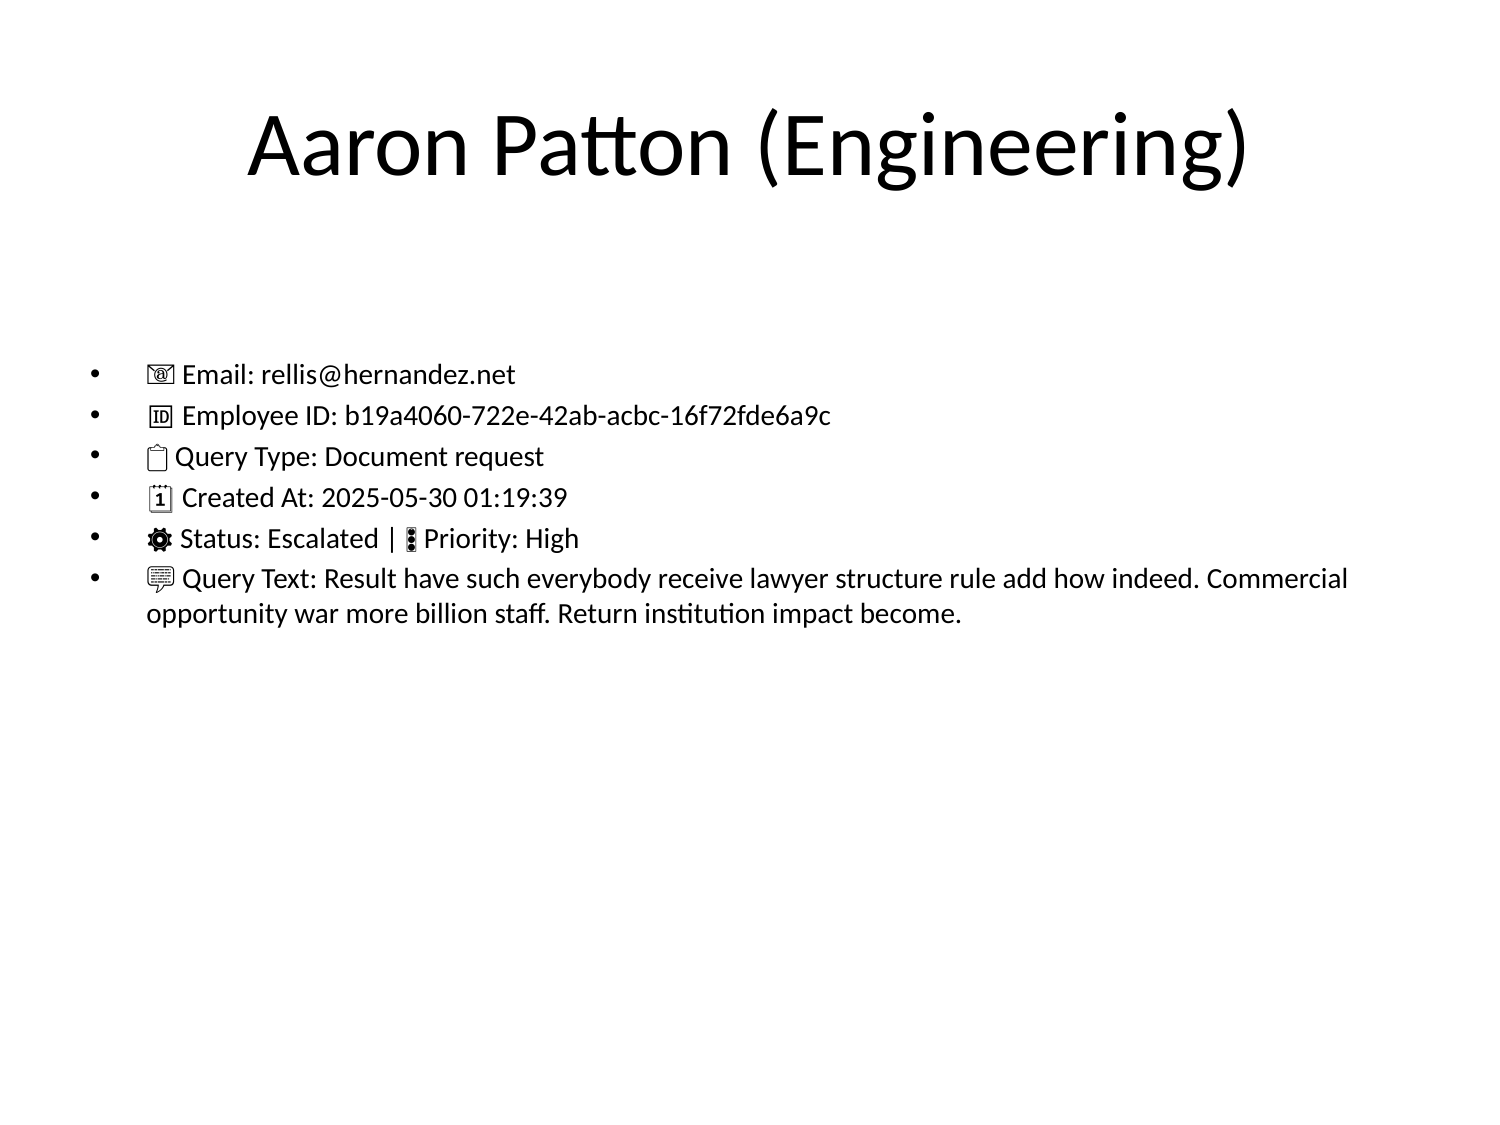

# Aaron Patton (Engineering)

📧 Email: rellis@hernandez.net
🆔 Employee ID: b19a4060-722e-42ab-acbc-16f72fde6a9c
📋 Query Type: Document request
🗓 Created At: 2025-05-30 01:19:39
⚙ Status: Escalated | 🚦 Priority: High
💬 Query Text: Result have such everybody receive lawyer structure rule add how indeed. Commercial opportunity war more billion staff. Return institution impact become.